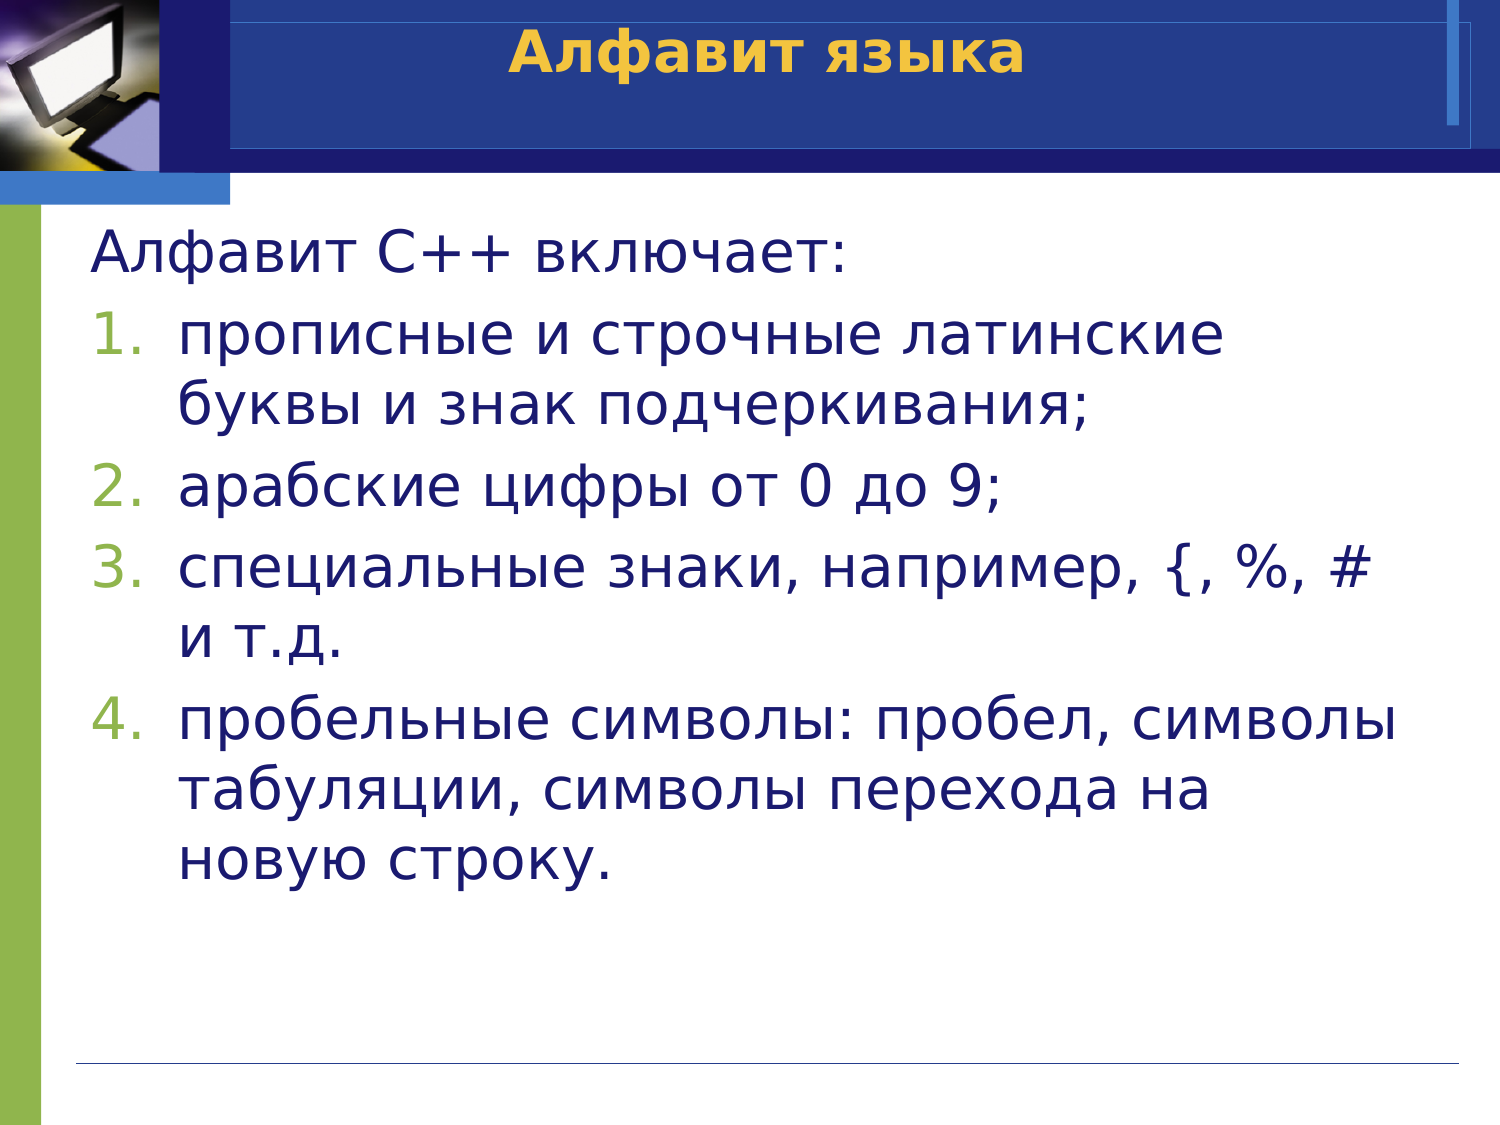

# Алфавит языка
Алфавит С++ включает:
прописные и строчные латинские буквы и знак подчеркивания;
арабские цифры от 0 до 9;
специальные знаки, например, {, %, # и т.д.
пробельные символы: пробел, символы табуляции, символы перехода на новую строку.